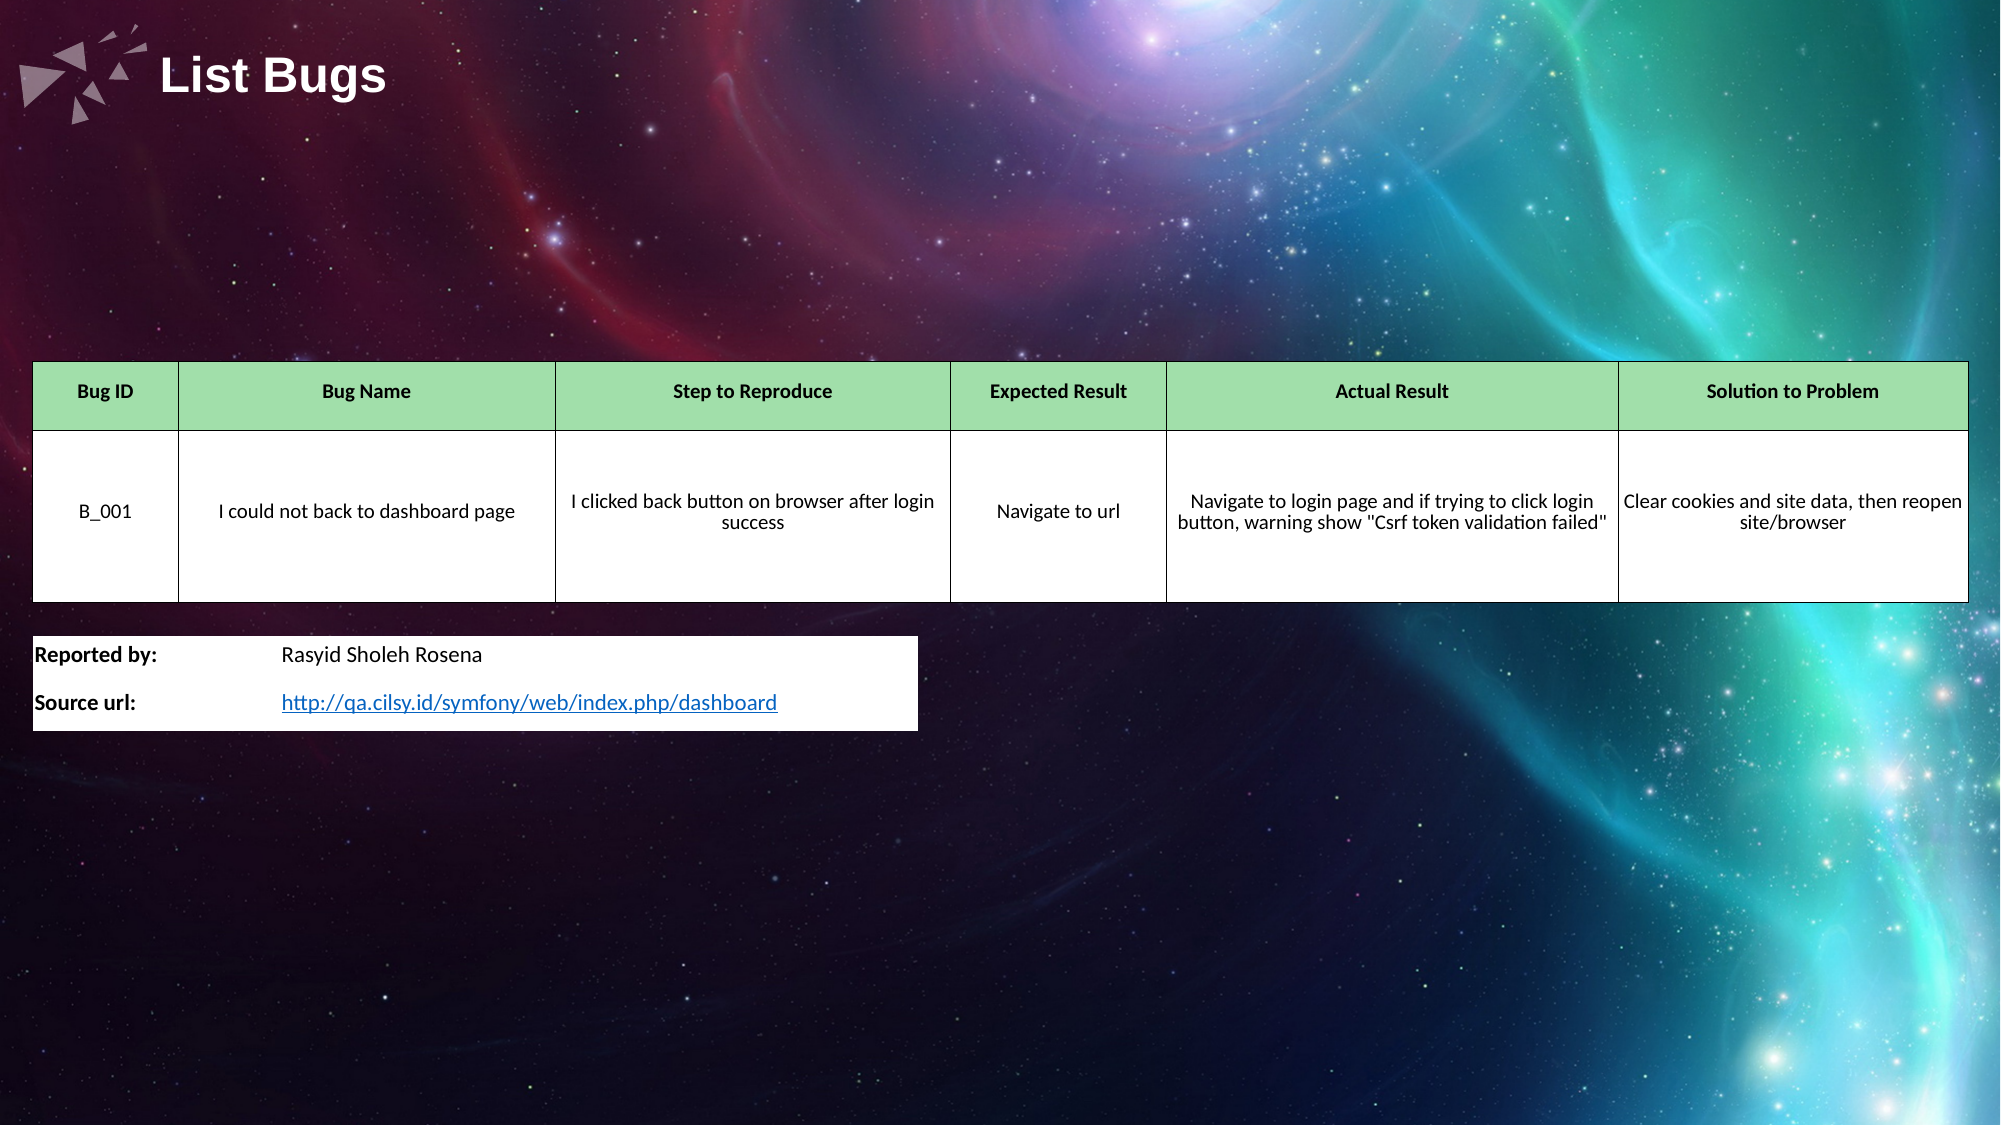

List Bugs

| Bug ID | Bug Name | Step to Reproduce | Expected Result | Actual Result | Solution to Problem |
| --- | --- | --- | --- | --- | --- |
| B\_001 | I could not back to dashboard page | I clicked back button on browser after login success | Navigate to url | Navigate to login page and if trying to click login button, warning show "Csrf token validation failed" | Clear cookies and site data, then reopen site/browser |
| Reported by: | Rasyid Sholeh Rosena |
| --- | --- |
| Source url: | http://qa.cilsy.id/symfony/web/index.php/dashboard |